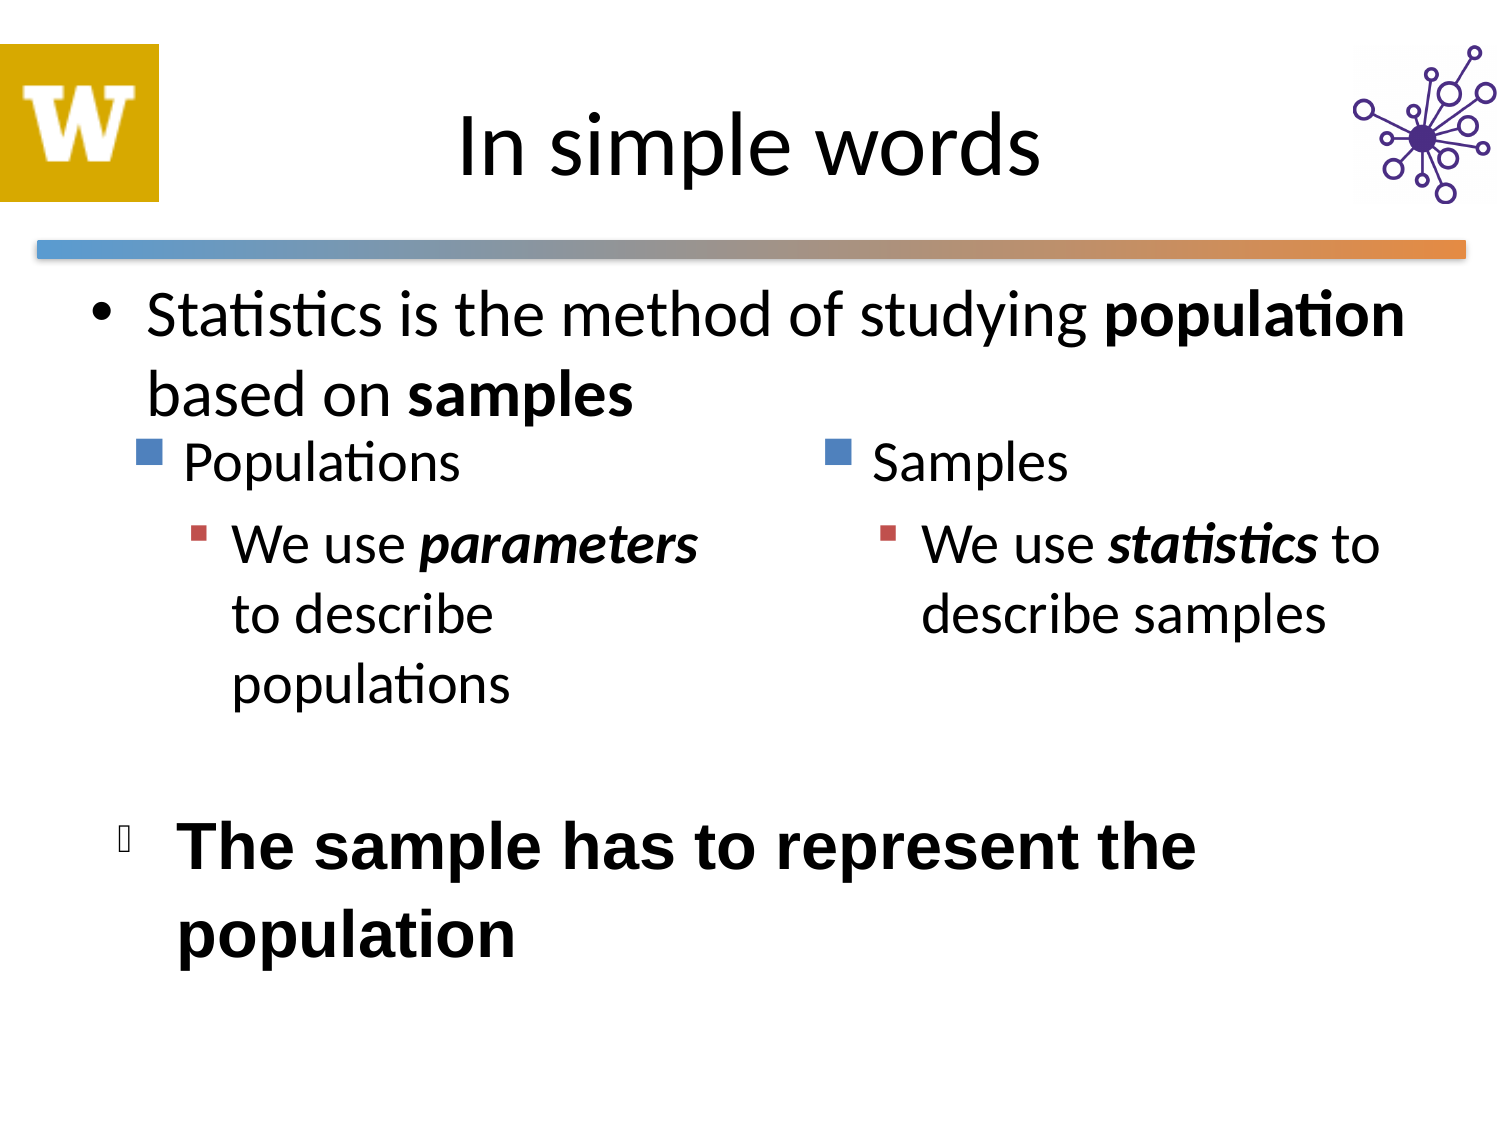

# In simple words
Statistics is the method of studying population based on samples
Populations
We use parameters to describe populations
Samples
We use statistics to describe samples
The sample has to represent the population